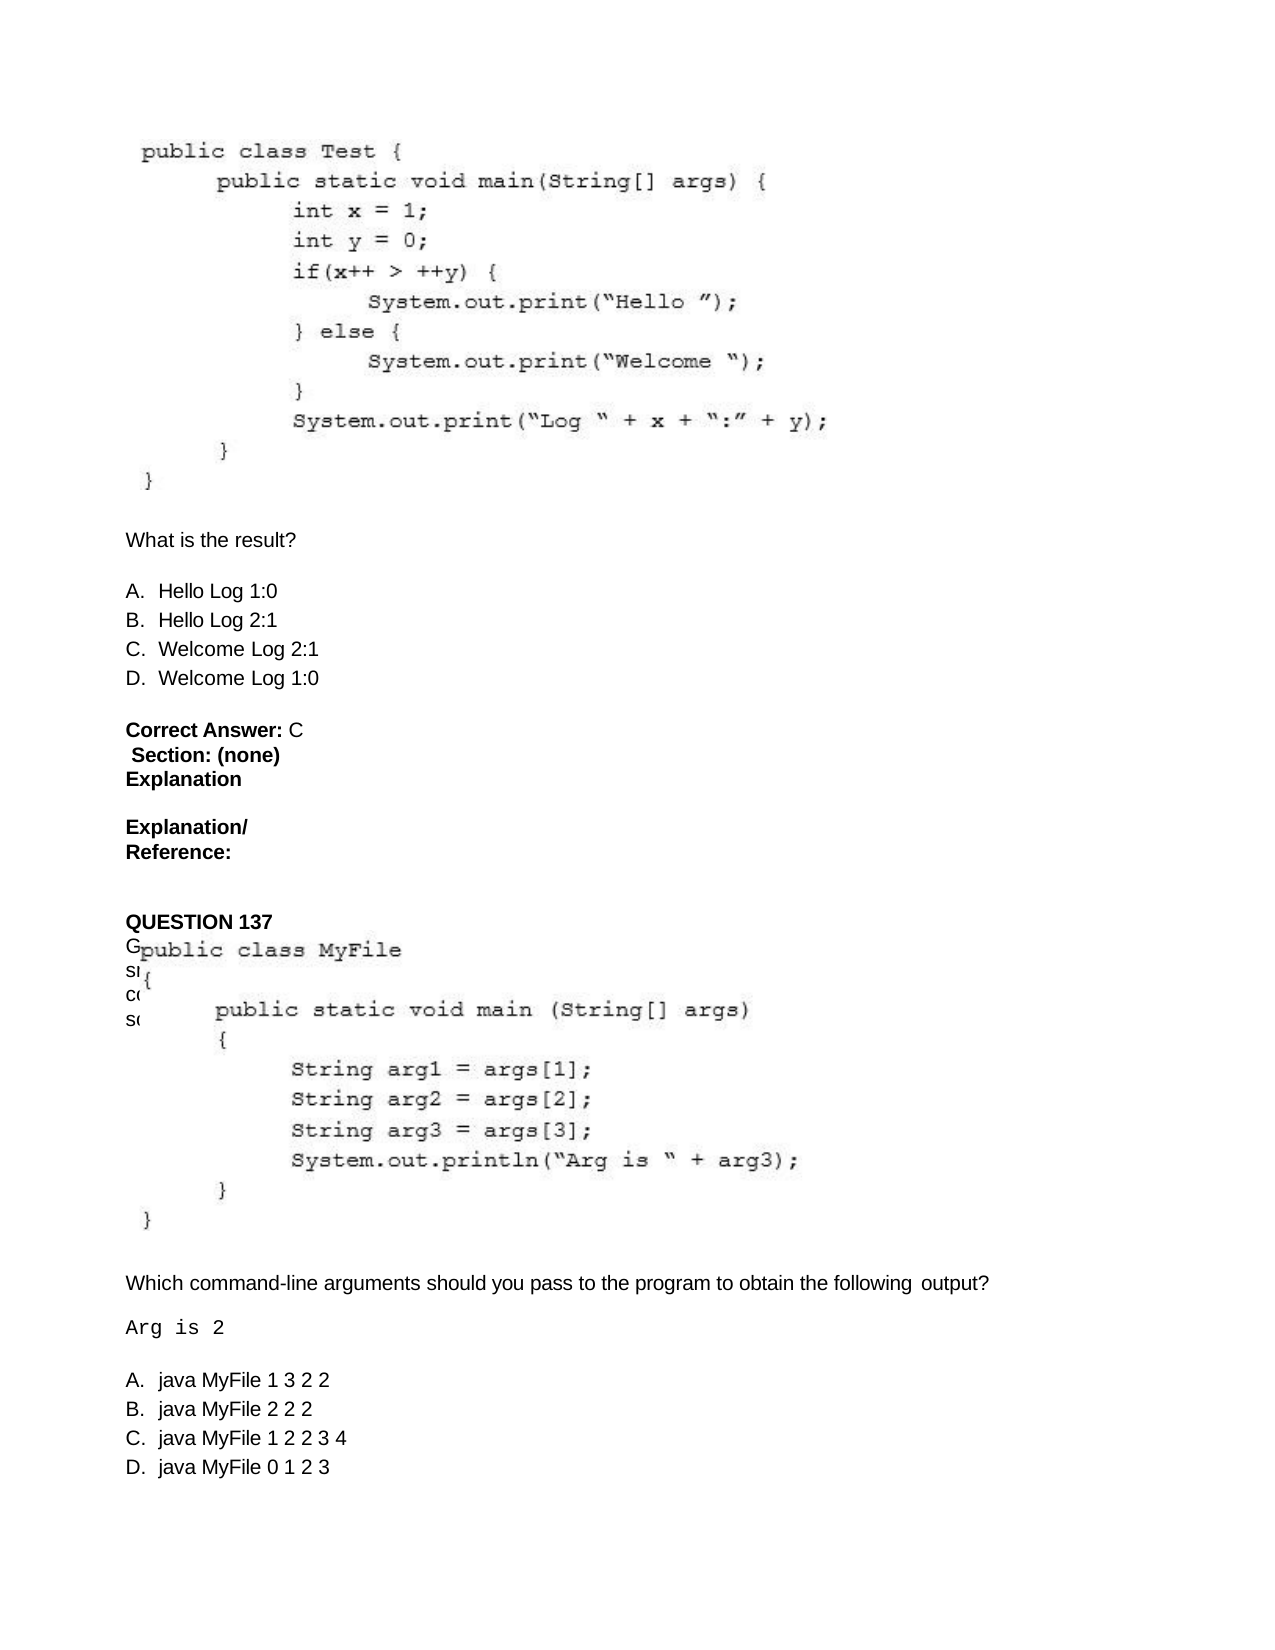

What is the result?

Hello Log 1:0
Hello Log 2:1
Welcome Log 2:1
Welcome Log 1:0

Correct Answer: C  Section: (none)  Explanation

Explanation/Reference:

QUESTION 137
Given the code snippet from a compiled Java source file:

Which command-line arguments should you pass to the program to obtain the following output?
Arg is 2

java MyFile 1 3 2 2
java MyFile 2 2 2
java MyFile 1 2 2 3 4
java MyFile 0 1 2 3